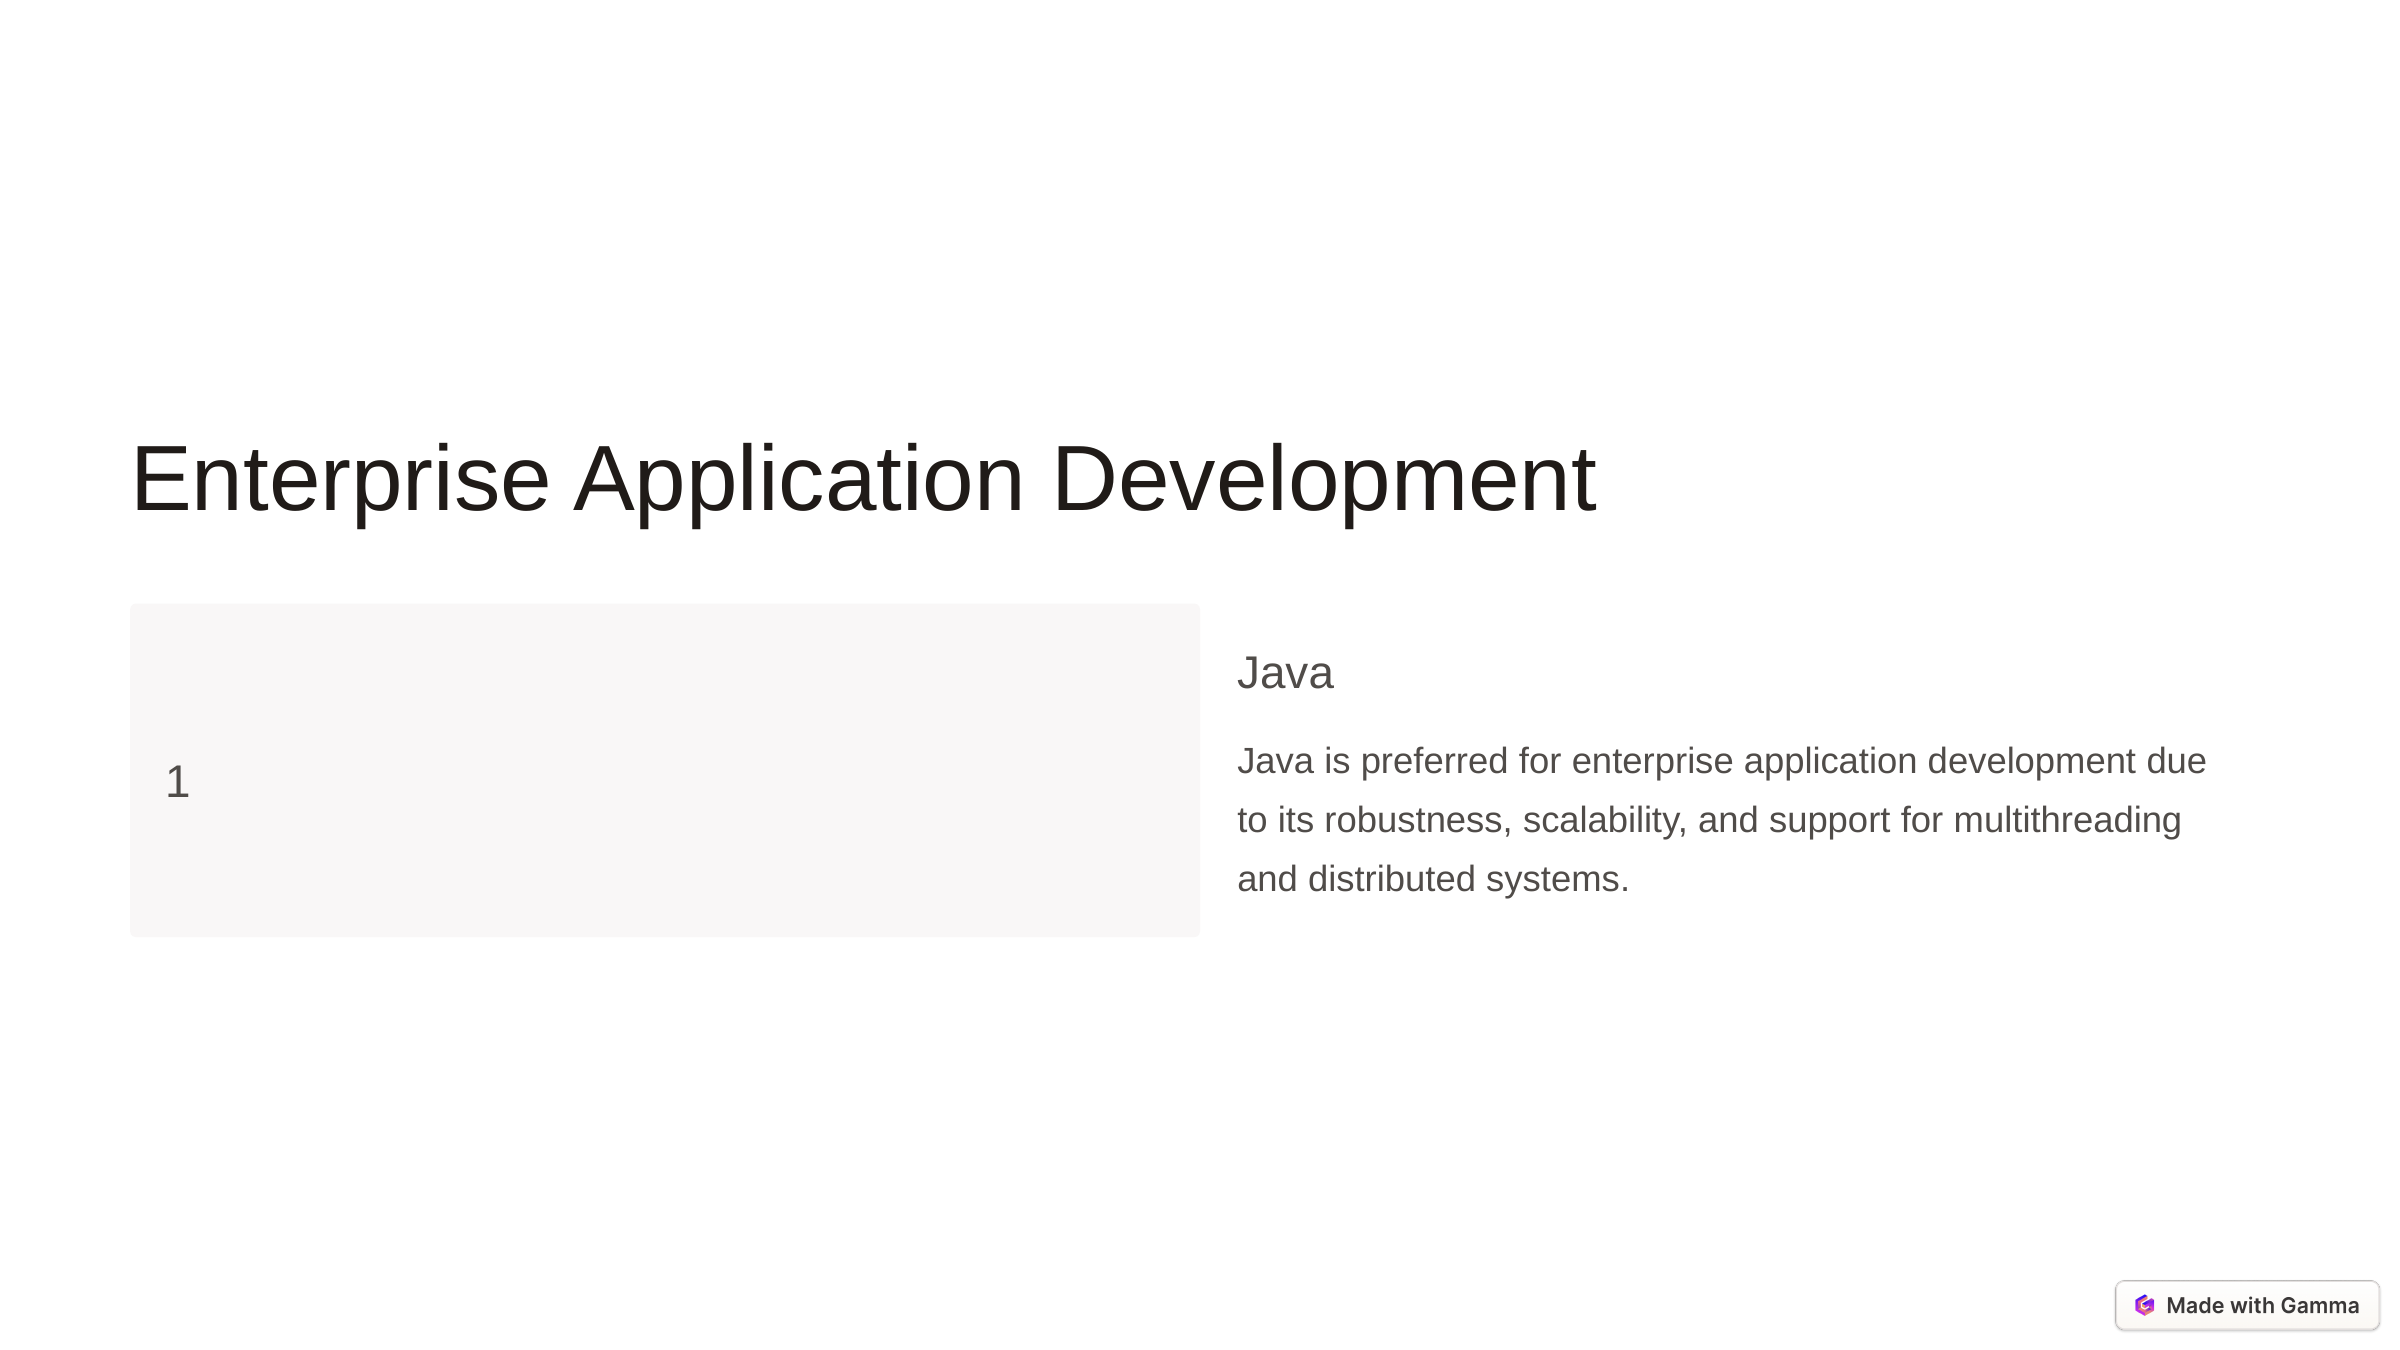

Enterprise Application Development

Java
Java is preferred for enterprise application development due to its robustness, scalability, and support for multithreading and distributed systems.
1